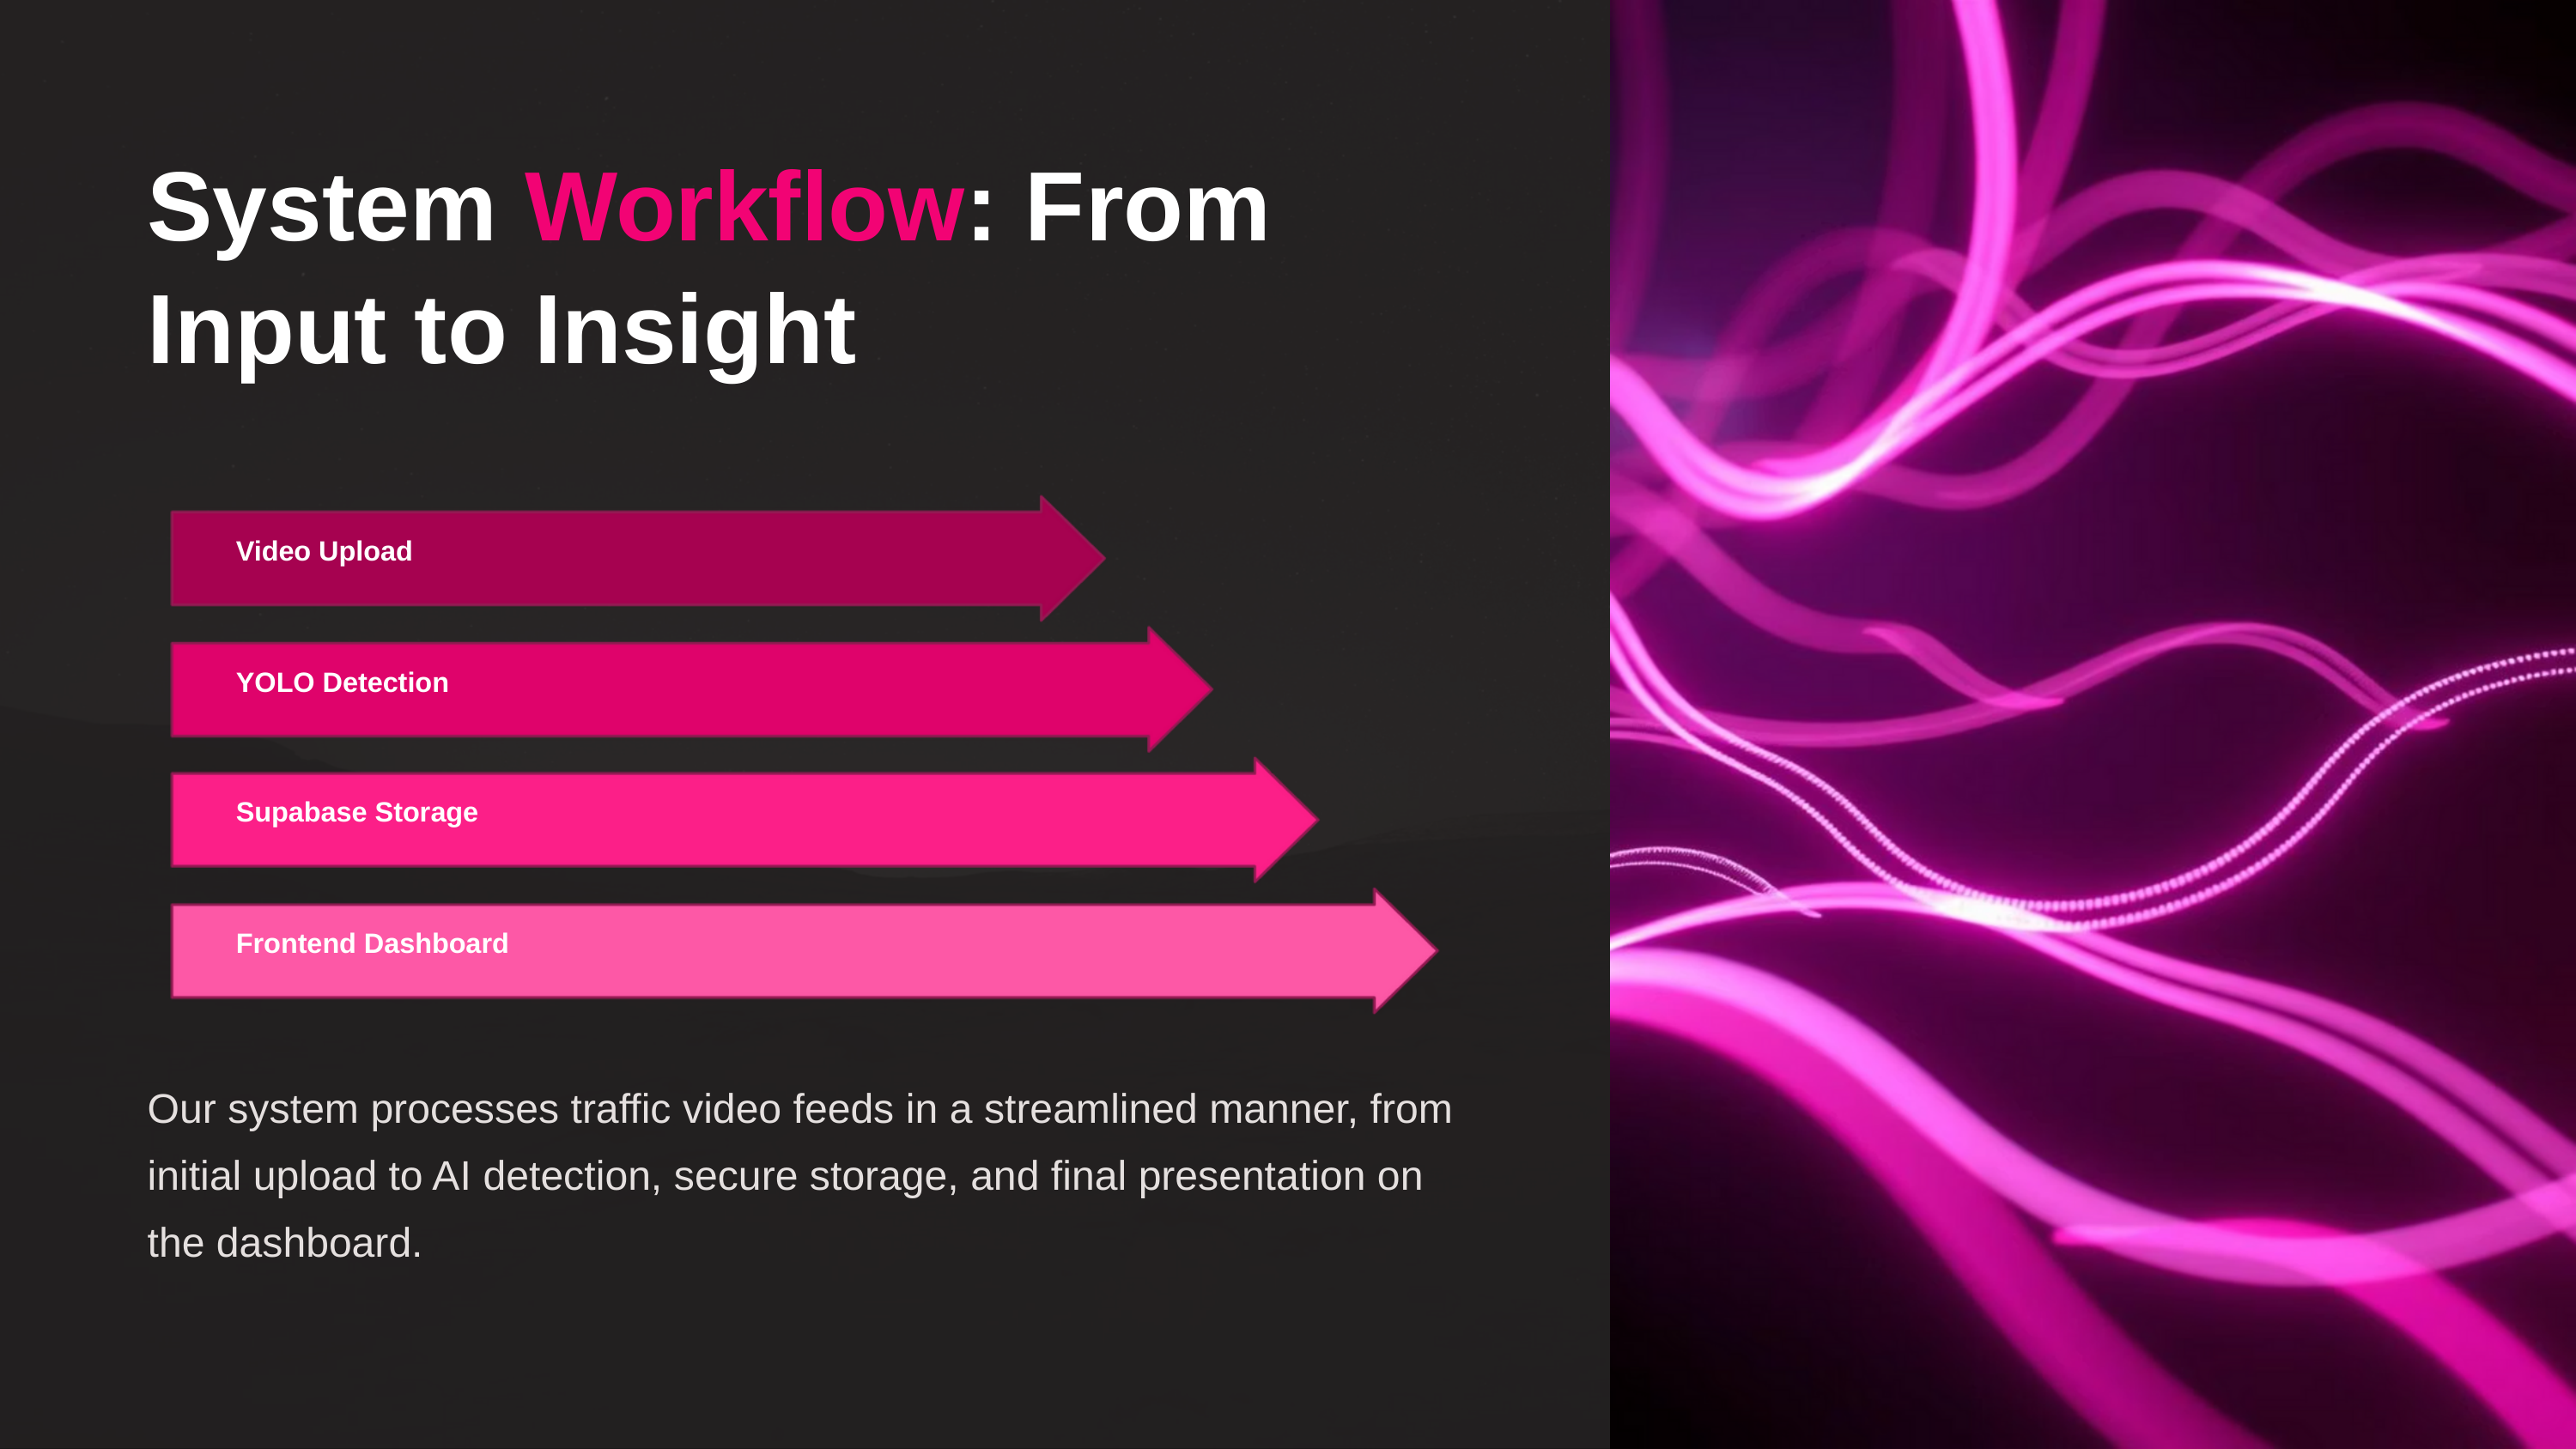

System Workflow: From Input to Insight

Video Upload
YOLO Detection
Supabase Storage
Frontend Dashboard
Our system processes traffic video feeds in a streamlined manner, from initial upload to AI detection, secure storage, and final presentation on the dashboard.